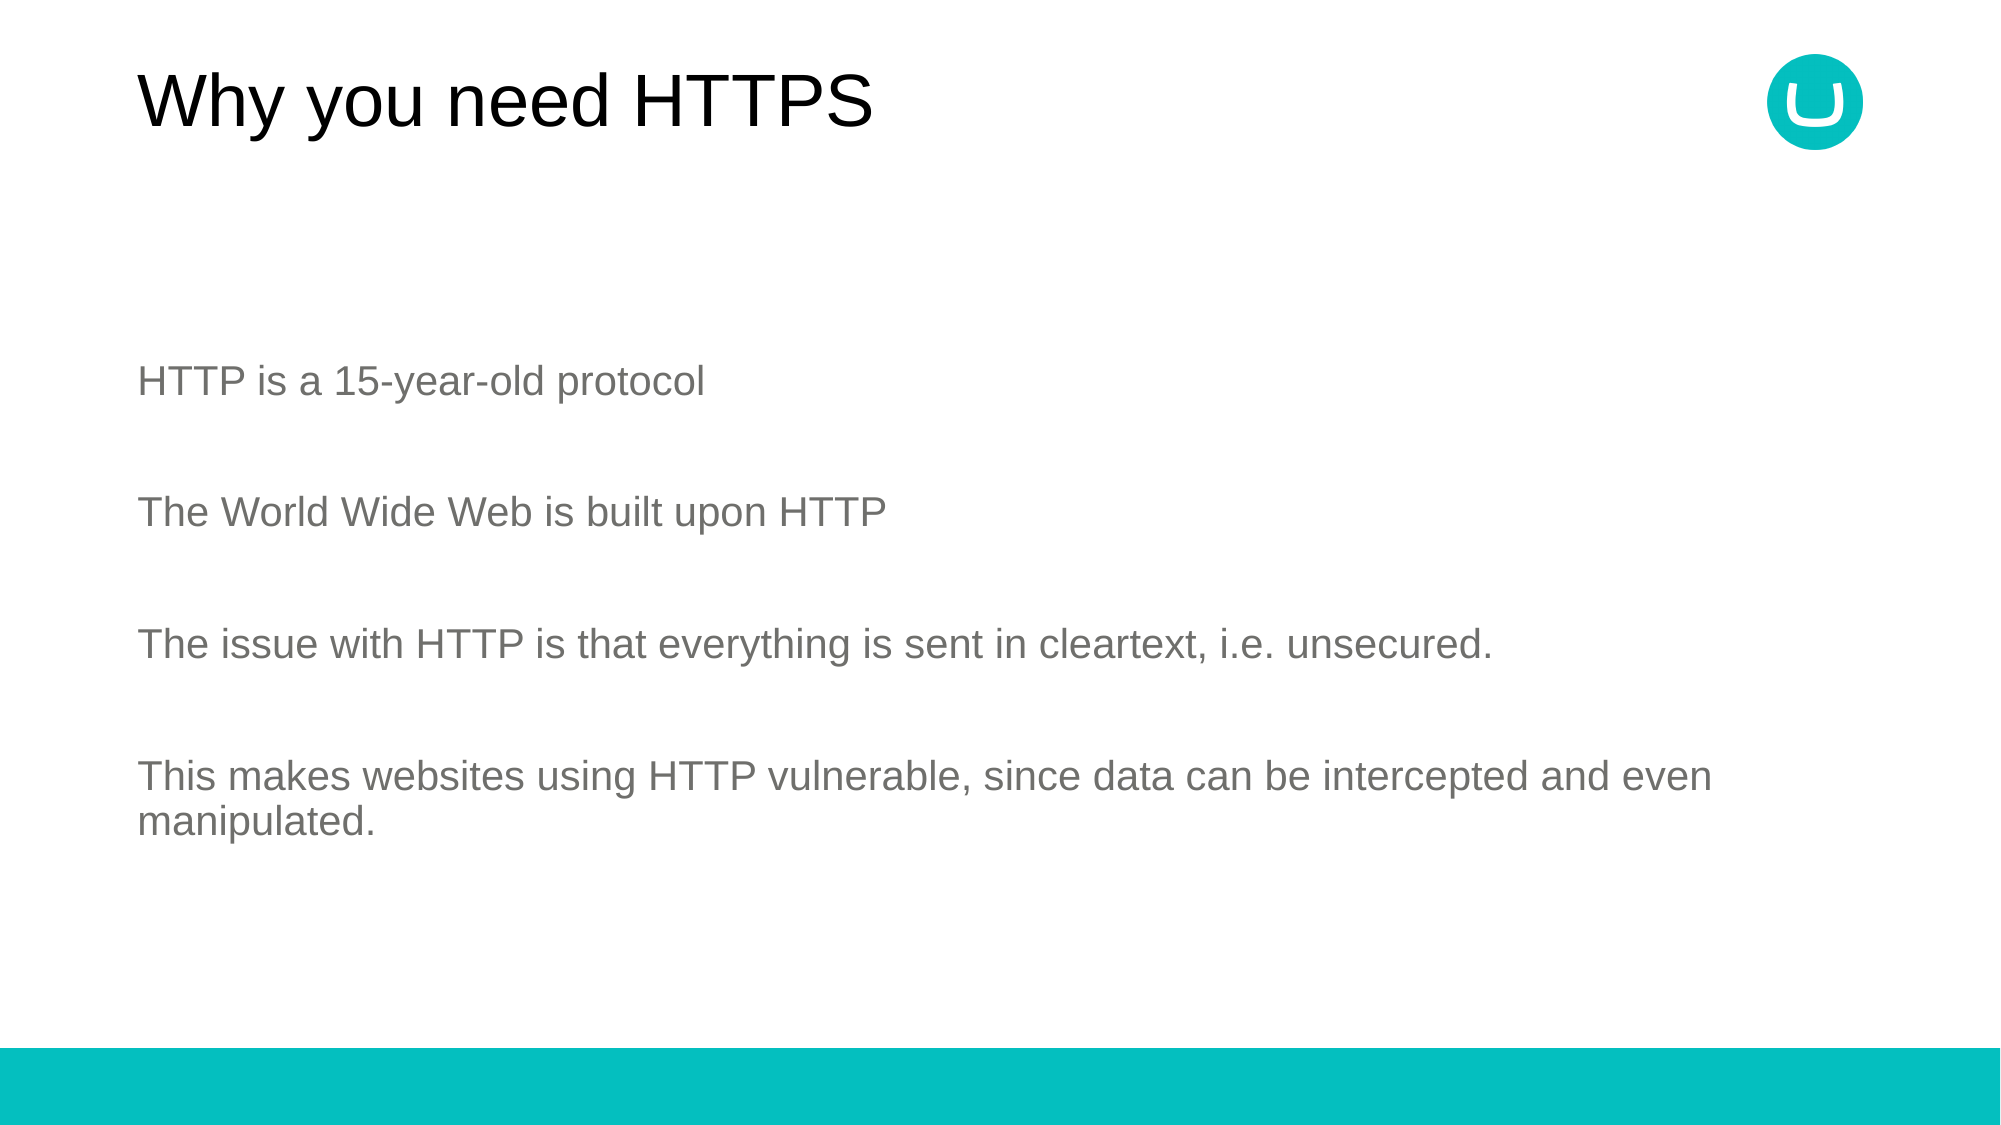

# Why you need HTTPS
HTTP is a 15-year-old protocol

The World Wide Web is built upon HTTP

The issue with HTTP is that everything is sent in cleartext, i.e. unsecured.

This makes websites using HTTP vulnerable, since data can be intercepted and even manipulated.